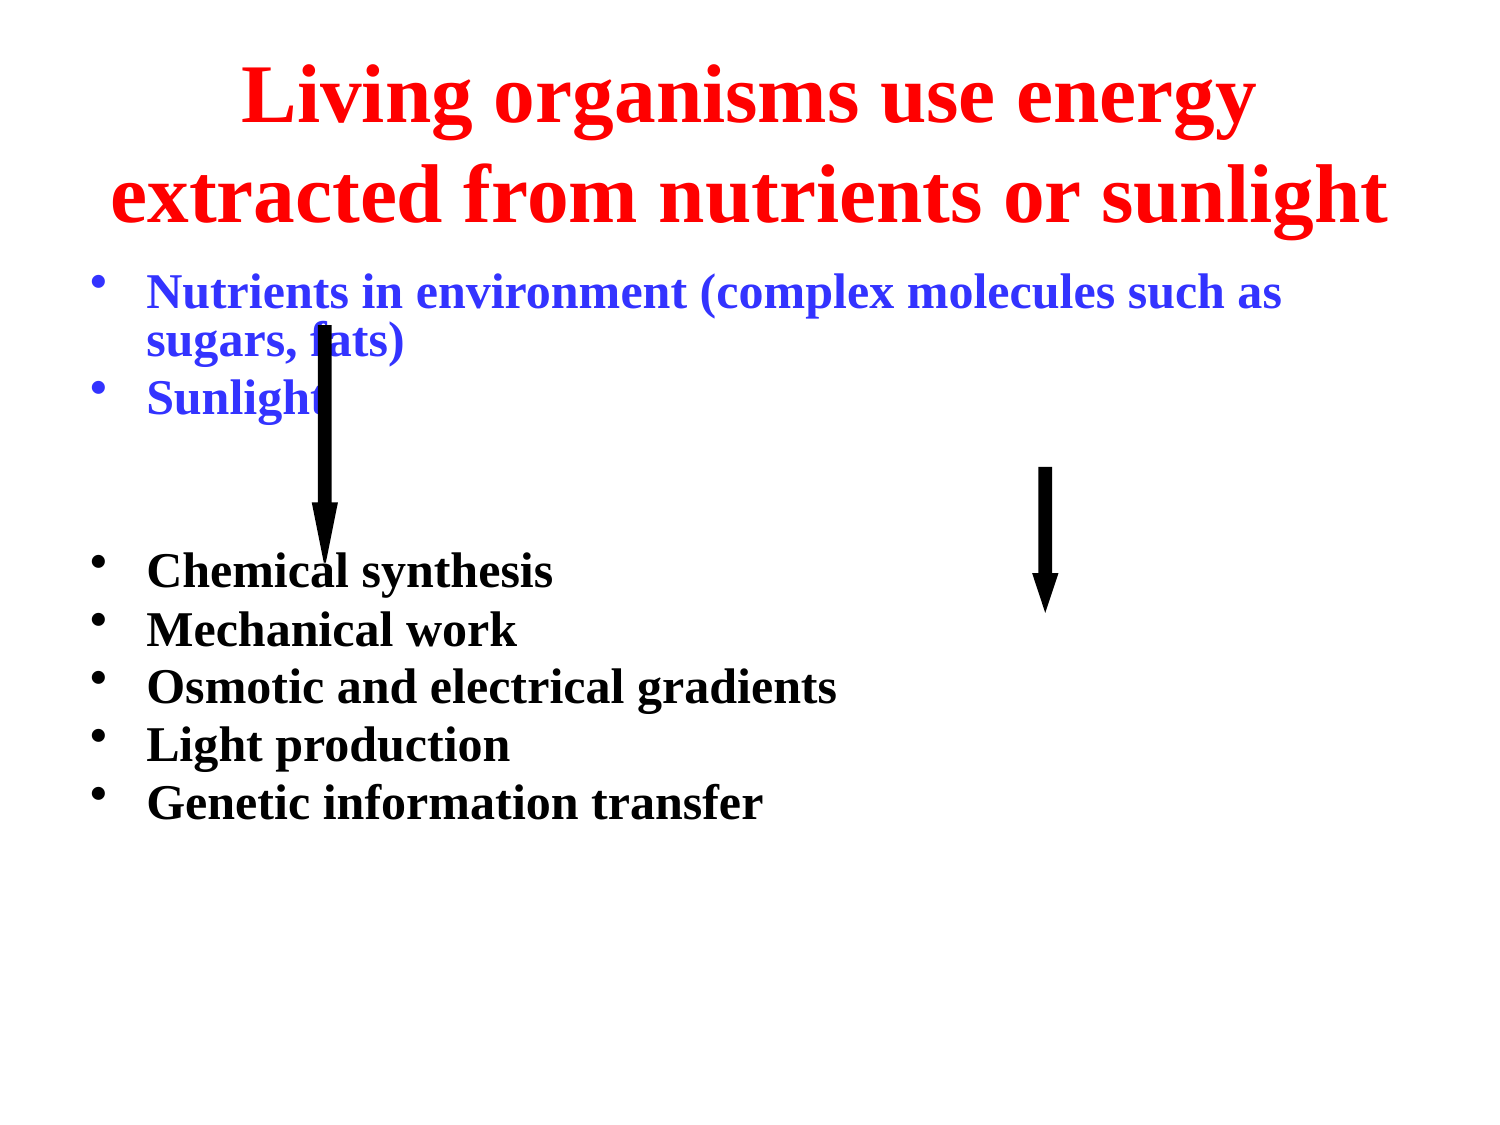

# Living organisms use energy extracted from nutrients or sunlight
Potential energy

Energy transductions accomplish work
Nutrients in environment (complex molecules such as sugars, fats)
Sunlight

Chemical synthesis
Mechanical work
Osmotic and electrical gradients
Light production
Genetic information transfer